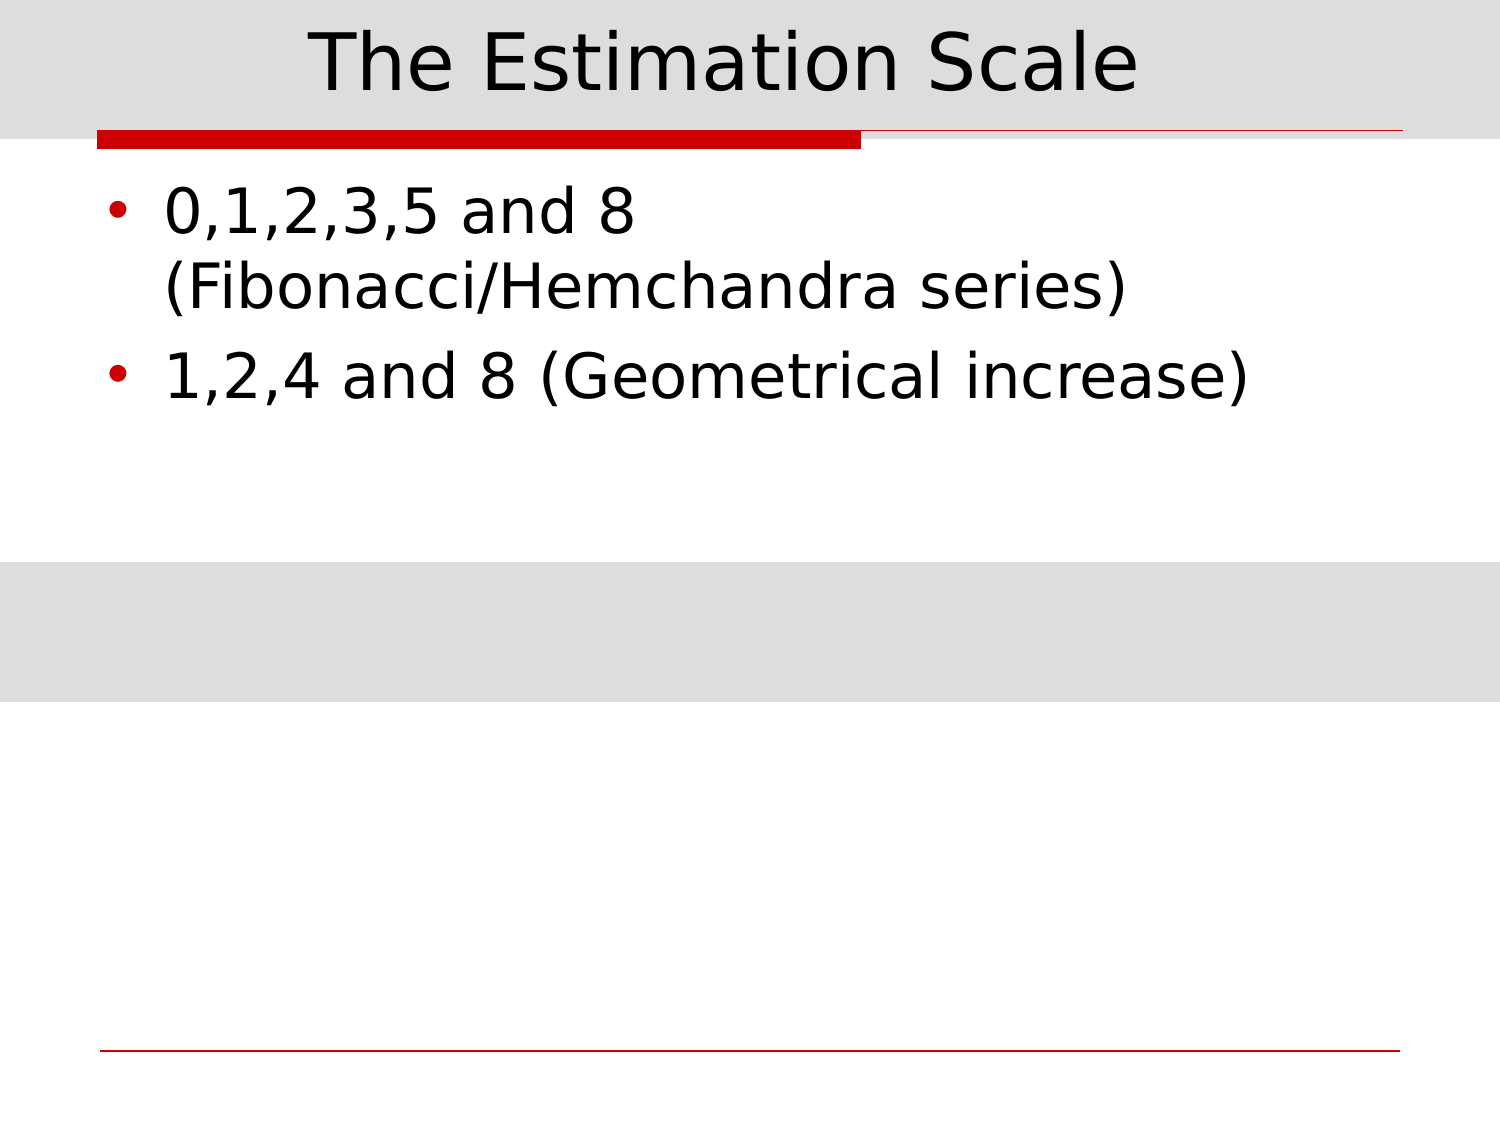

# The Estimation Scale
0,1,2,3,5 and 8  (Fibonacci/Hemchandra series)
1,2,4 and 8 (Geometrical increase)